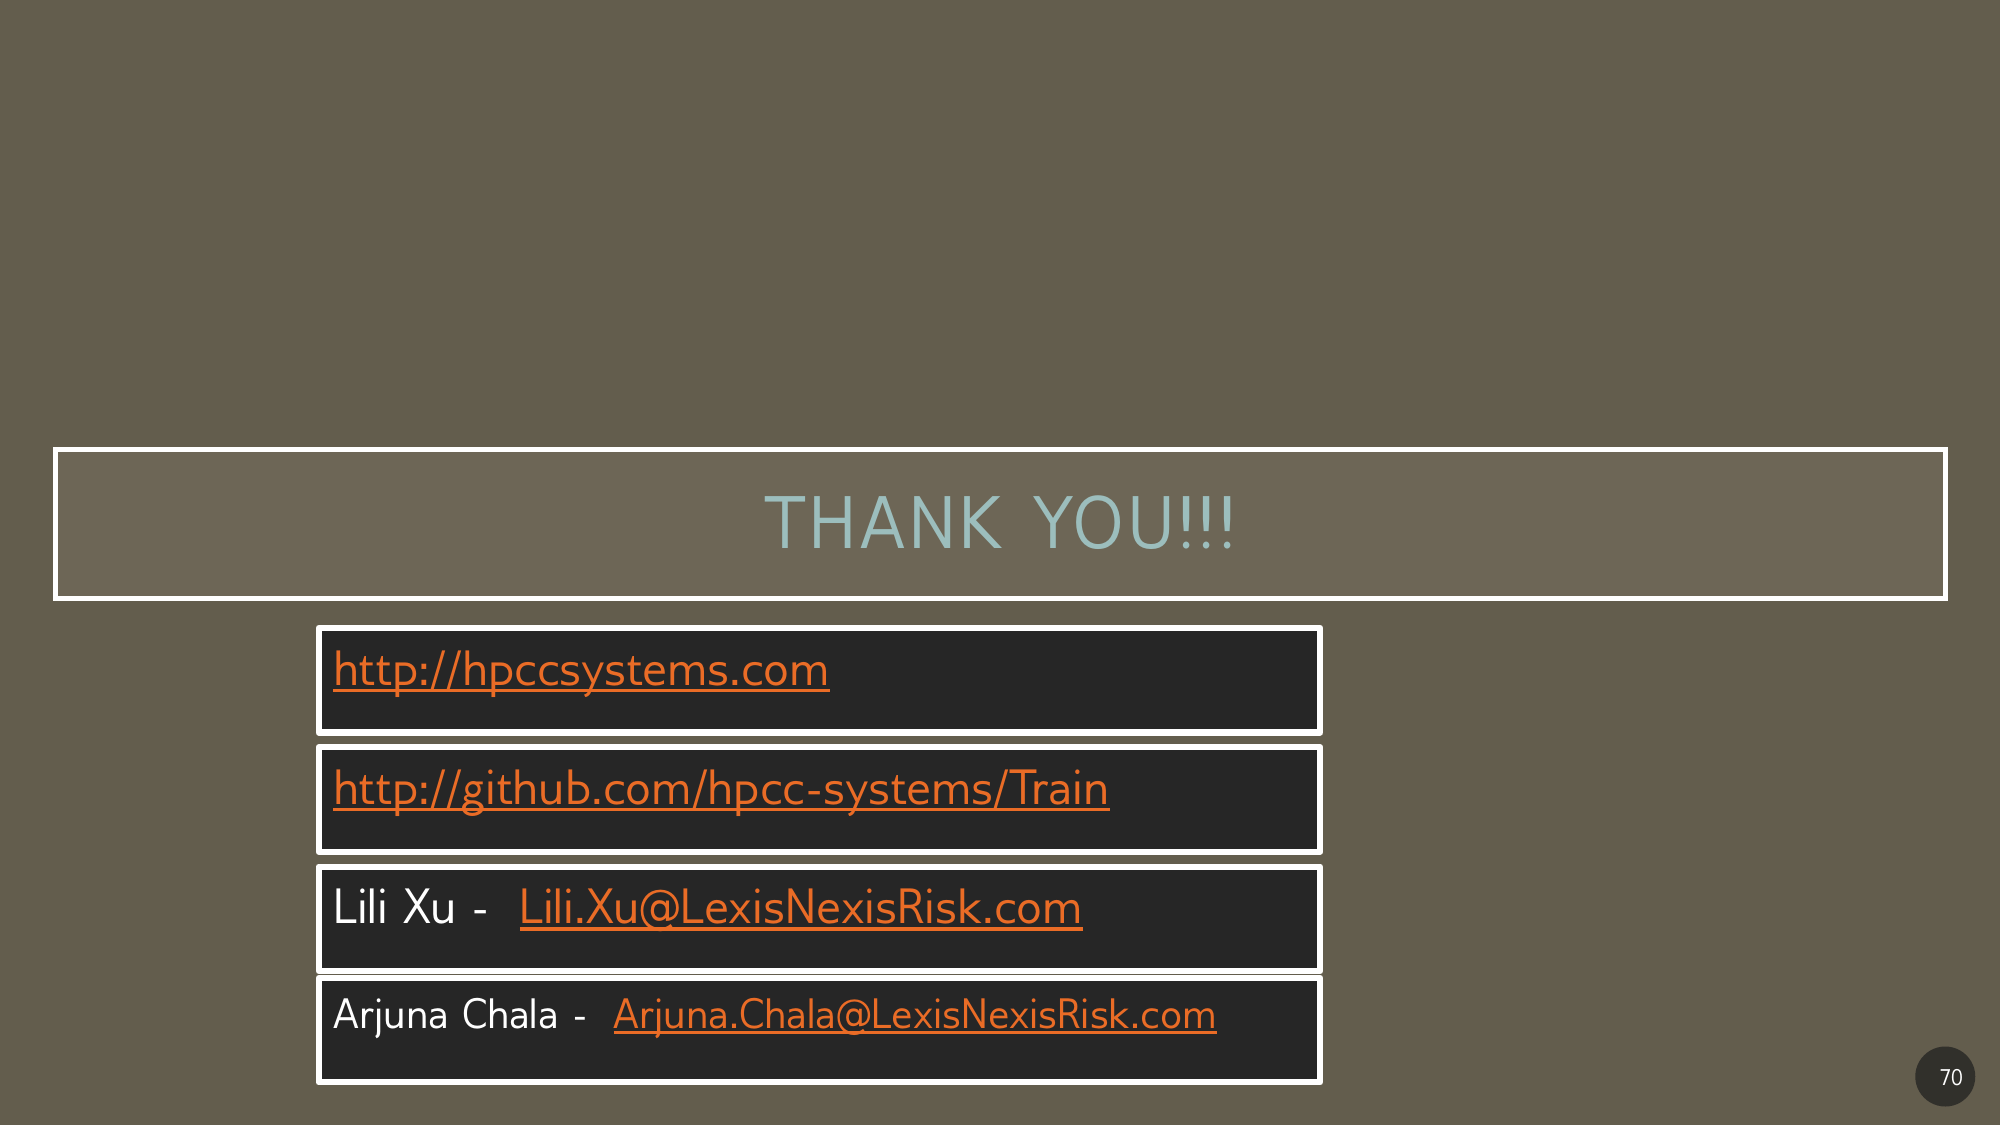

# Thank you!!!
http://hpccsystems.com

http://github.com/hpcc-systems/Train

Lili Xu -  Lili.Xu@LexisNexisRisk.com

Arjuna Chala -  Arjuna.Chala@LexisNexisRisk.com

70